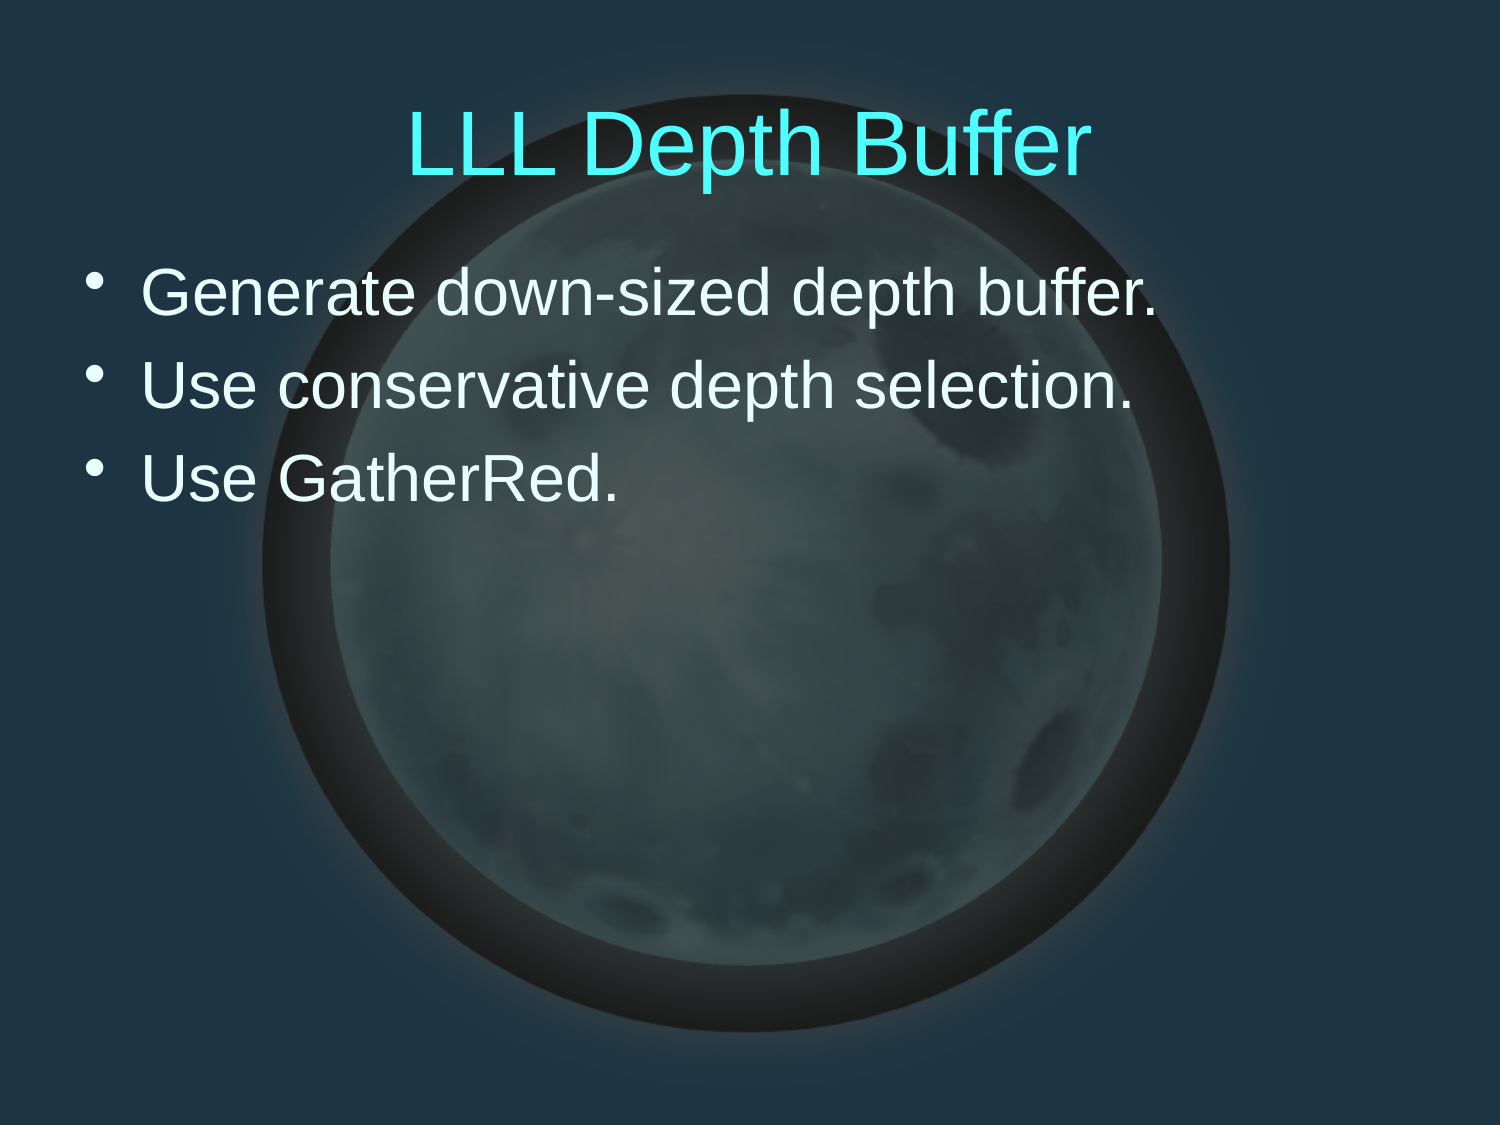

# LLL Depth Buffer
Generate down-sized depth buffer.
Use conservative depth selection.
Use GatherRed.